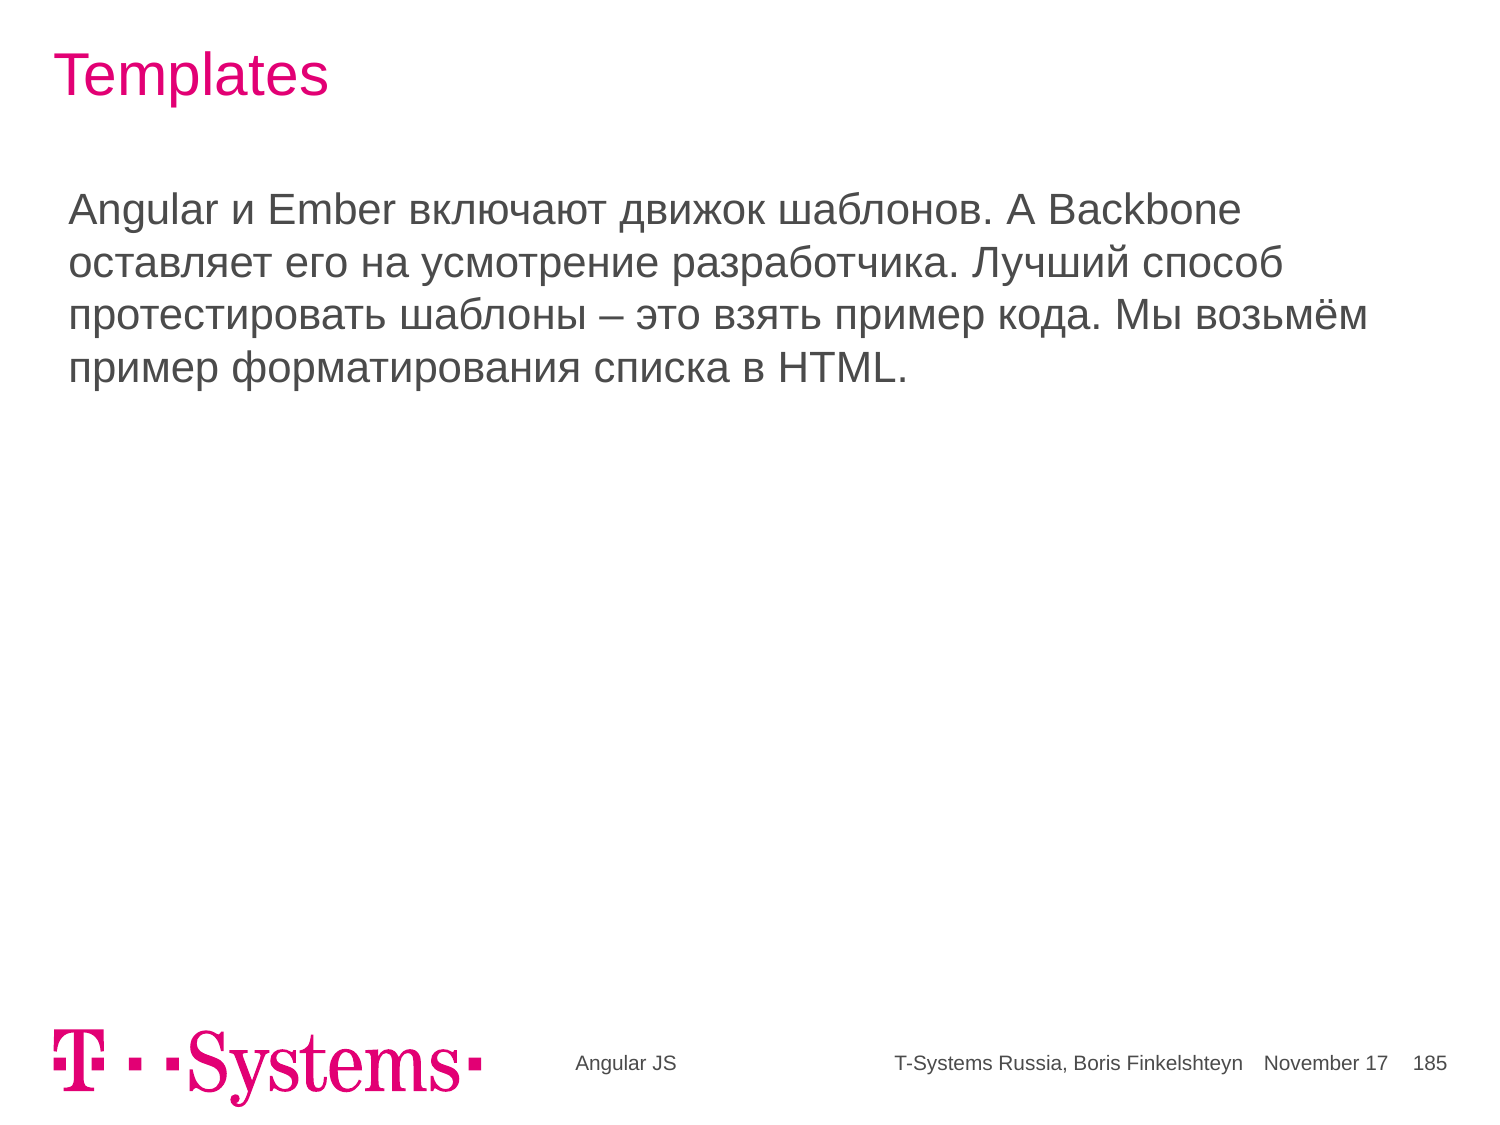

# Templates
Angular и Ember включают движок шаблонов. А Backbone оставляет его на усмотрение разработчика. Лучший способ протестировать шаблоны – это взять пример кода. Мы возьмём пример форматирования списка в HTML.
Angular JS                                      T-Systems Russia, Boris Finkelshteyn
November 17
185